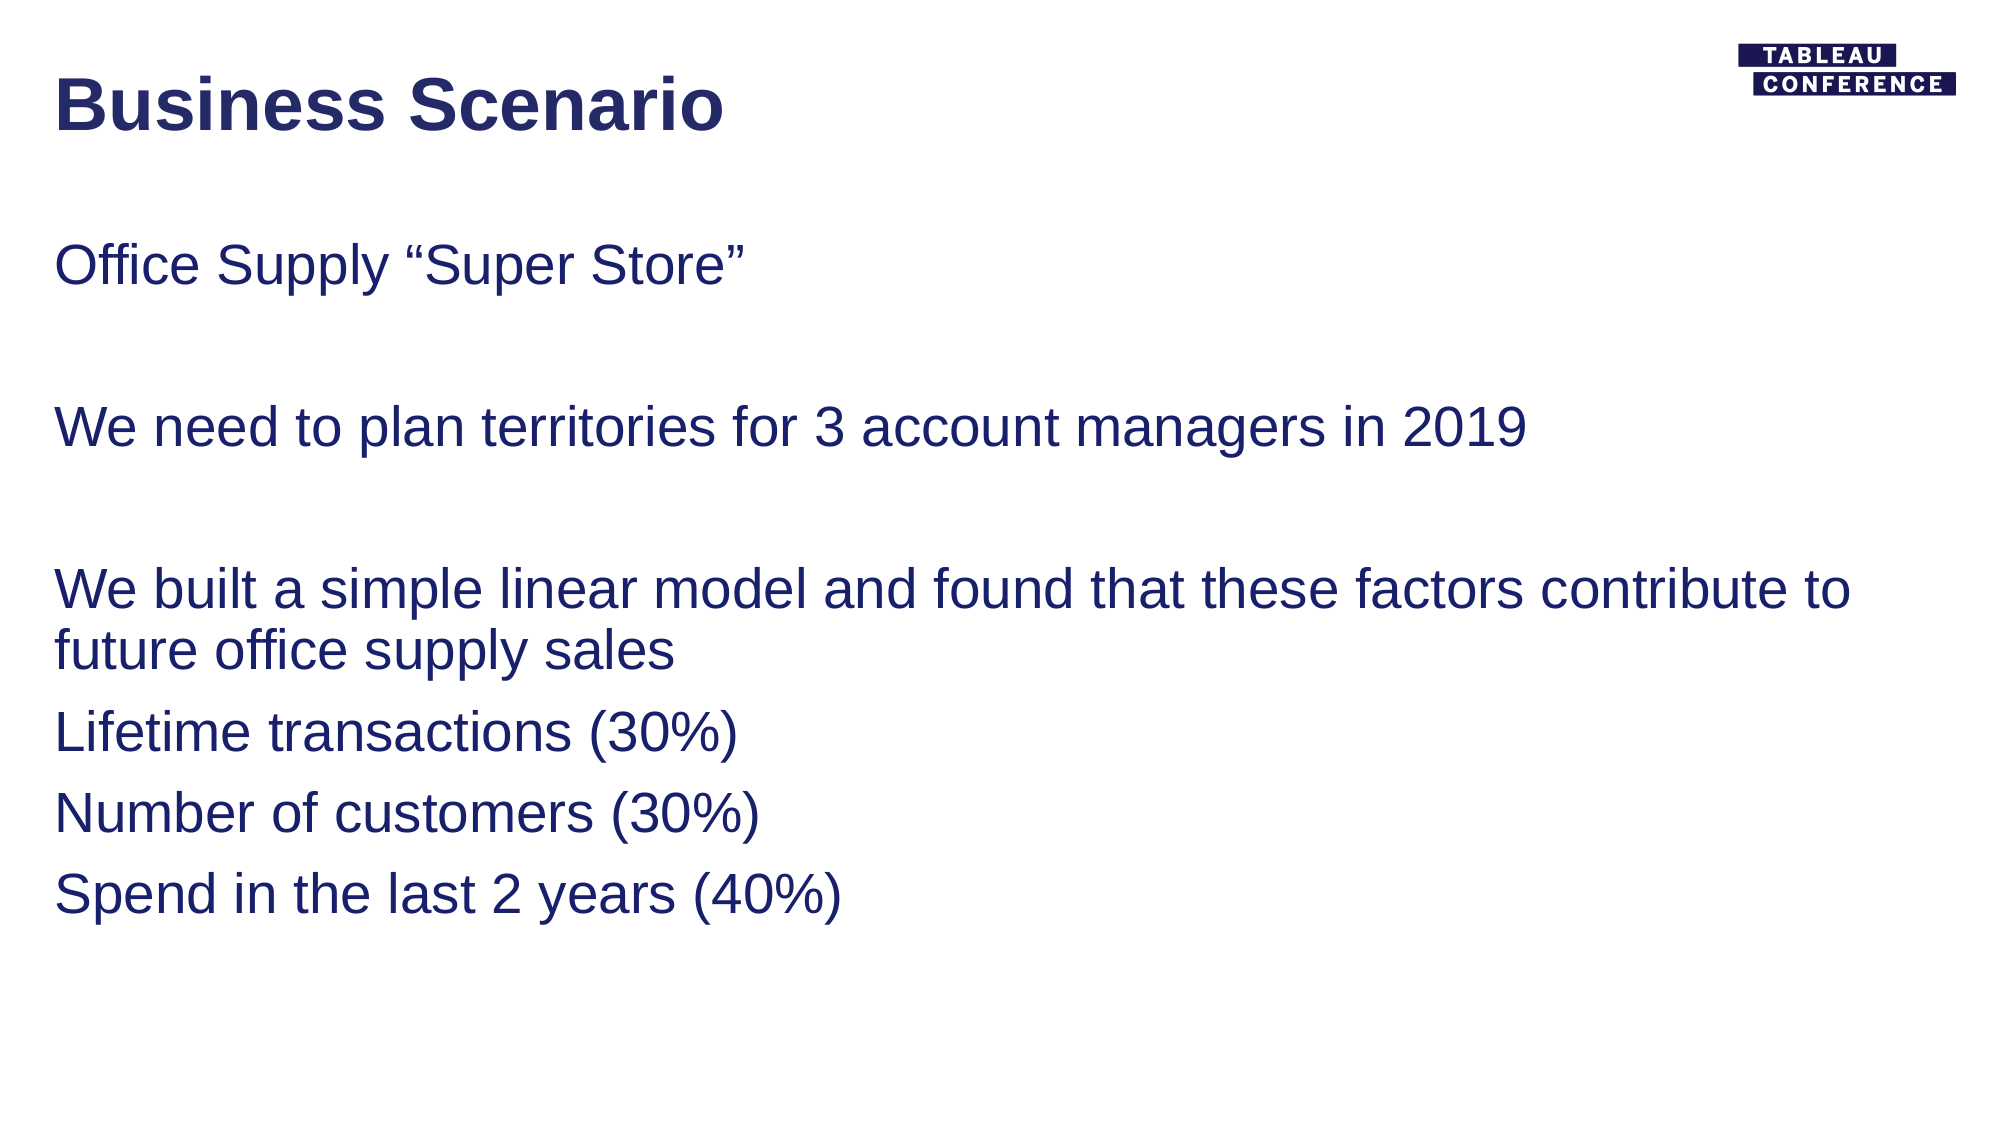

# Business Scenario
Office Supply “Super Store”

We need to plan territories for 3 account managers in 2019

We built a simple linear model and found that these factors contribute to future office supply sales
Lifetime transactions (30%)
Number of customers (30%)
Spend in the last 2 years (40%)